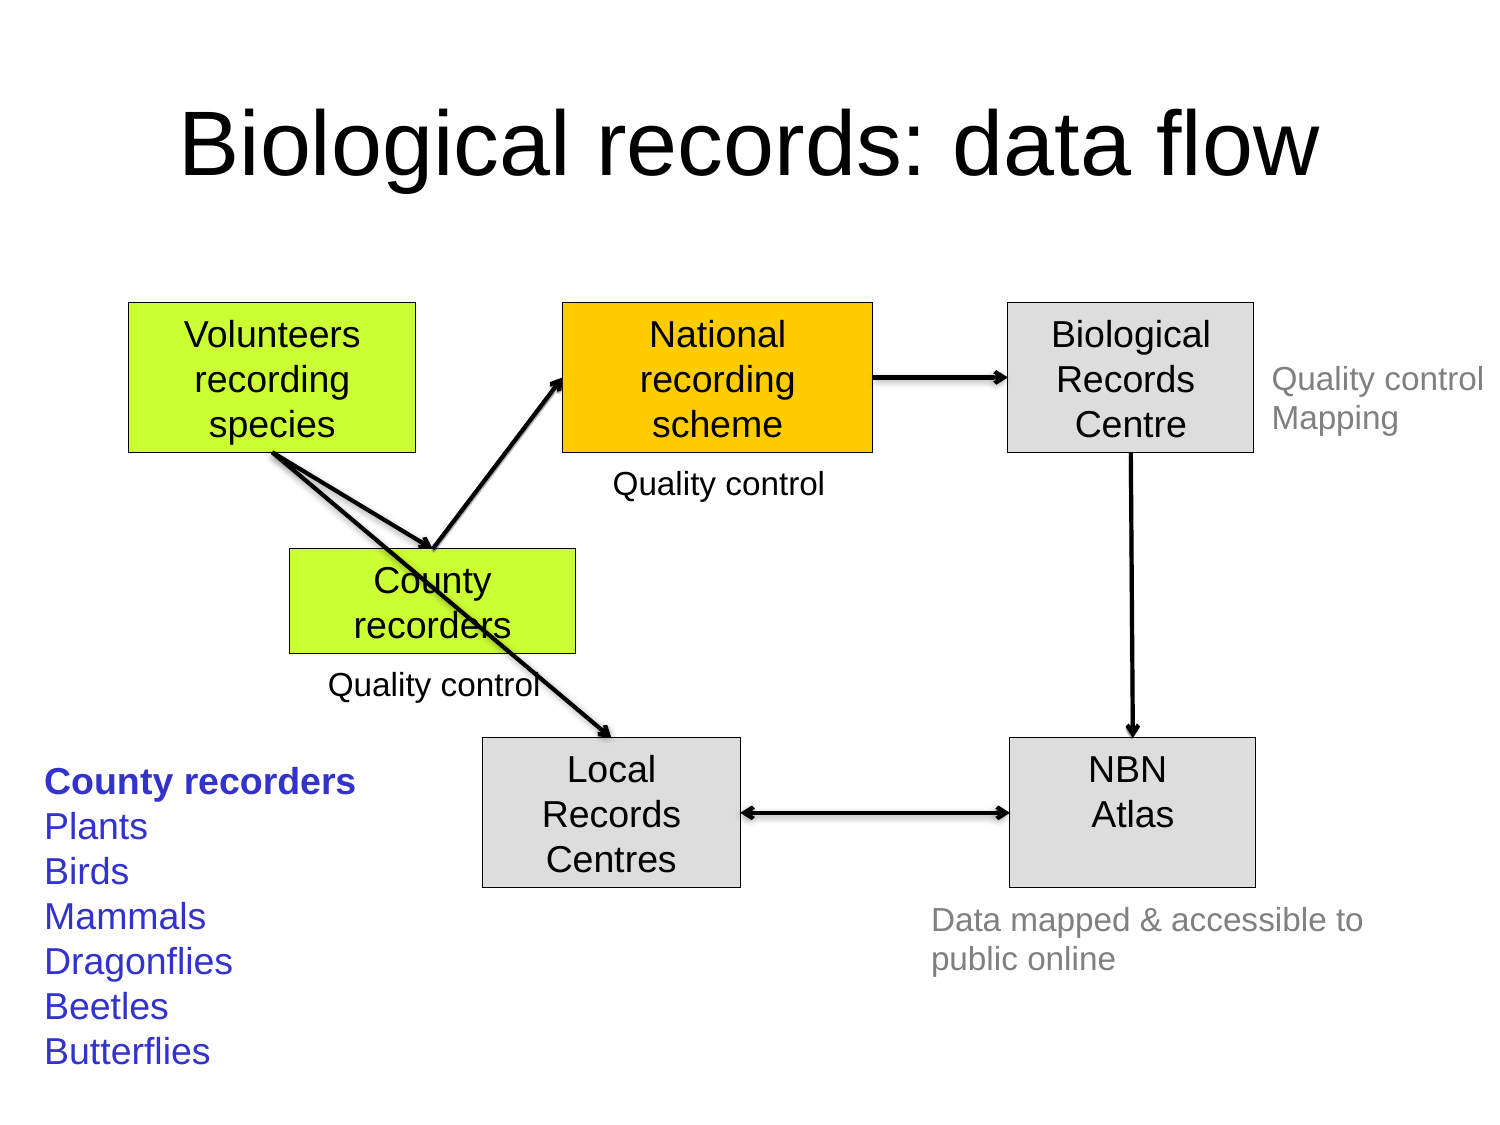

Biological records: data flow
Volunteers recording species
National recording scheme
Biological Records
Centre
Quality control
Mapping
Quality control
County recorders
Quality control
Local Records Centres
NBN
Atlas

County recorders
Plants
Birds
Mammals
Dragonflies
Beetles
Butterflies

Data mapped & accessible to
public online